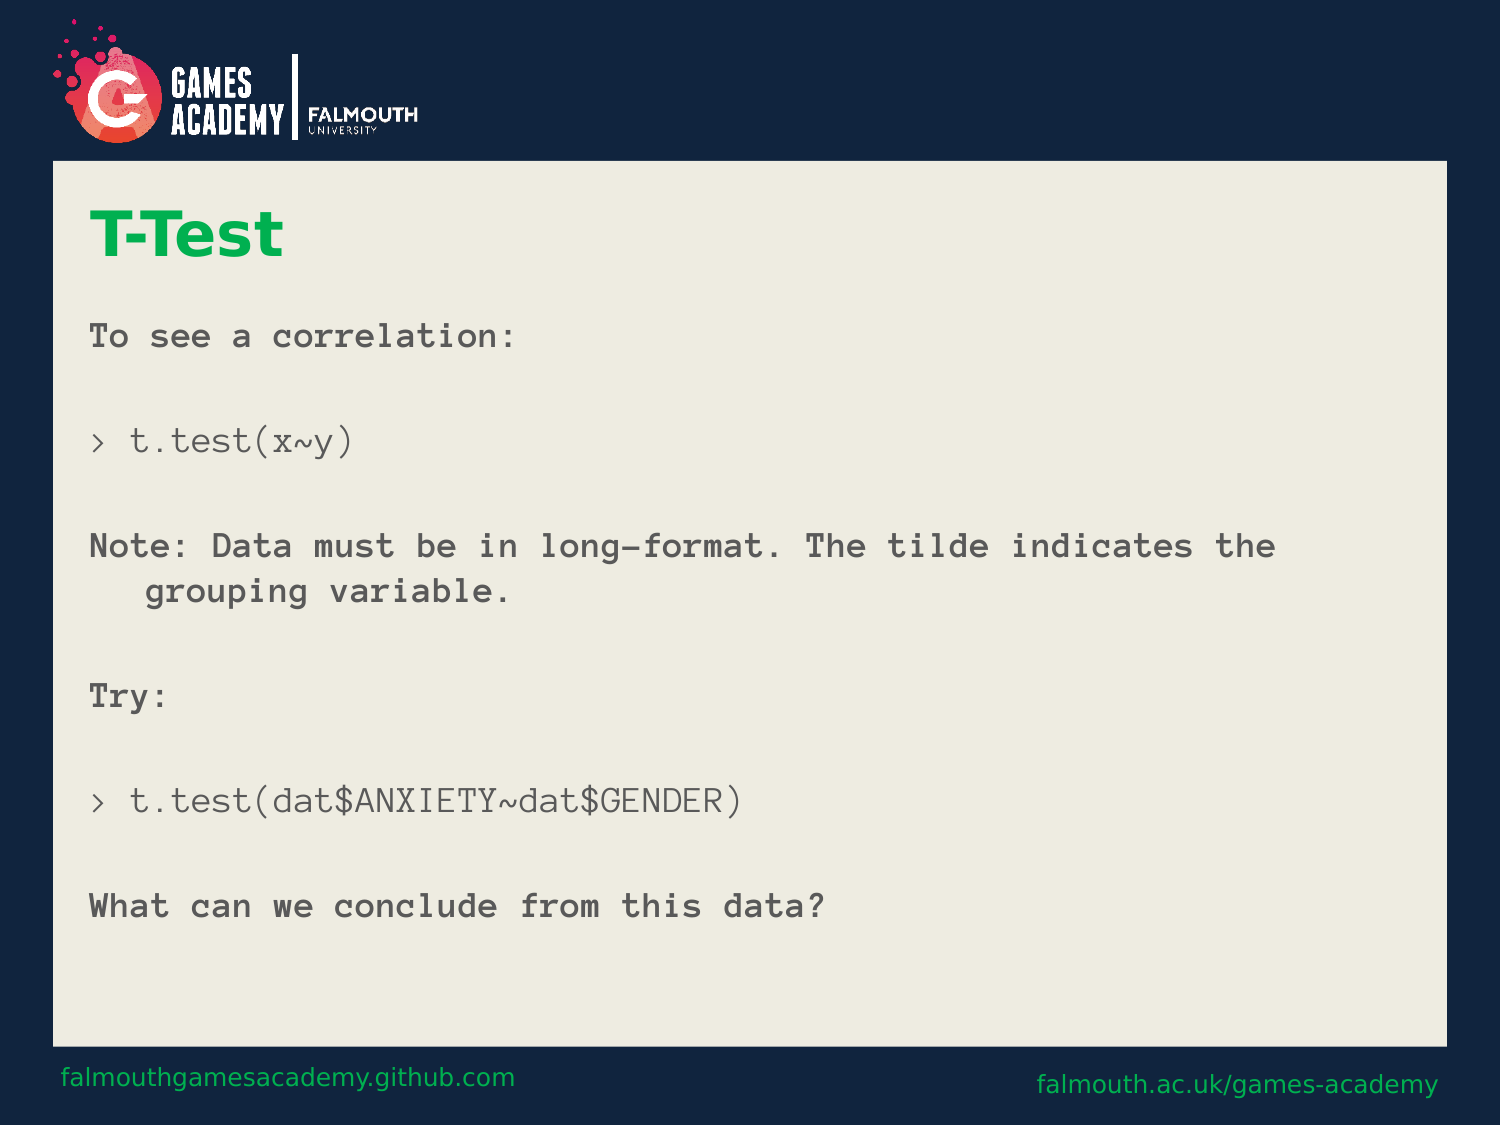

# T-Test
To see a correlation:

> t.test(x~y)

Note: Data must be in long-format. The tilde indicates the grouping variable.

Try:

> t.test(dat$ANXIETY~dat$GENDER)

What can we conclude from this data?